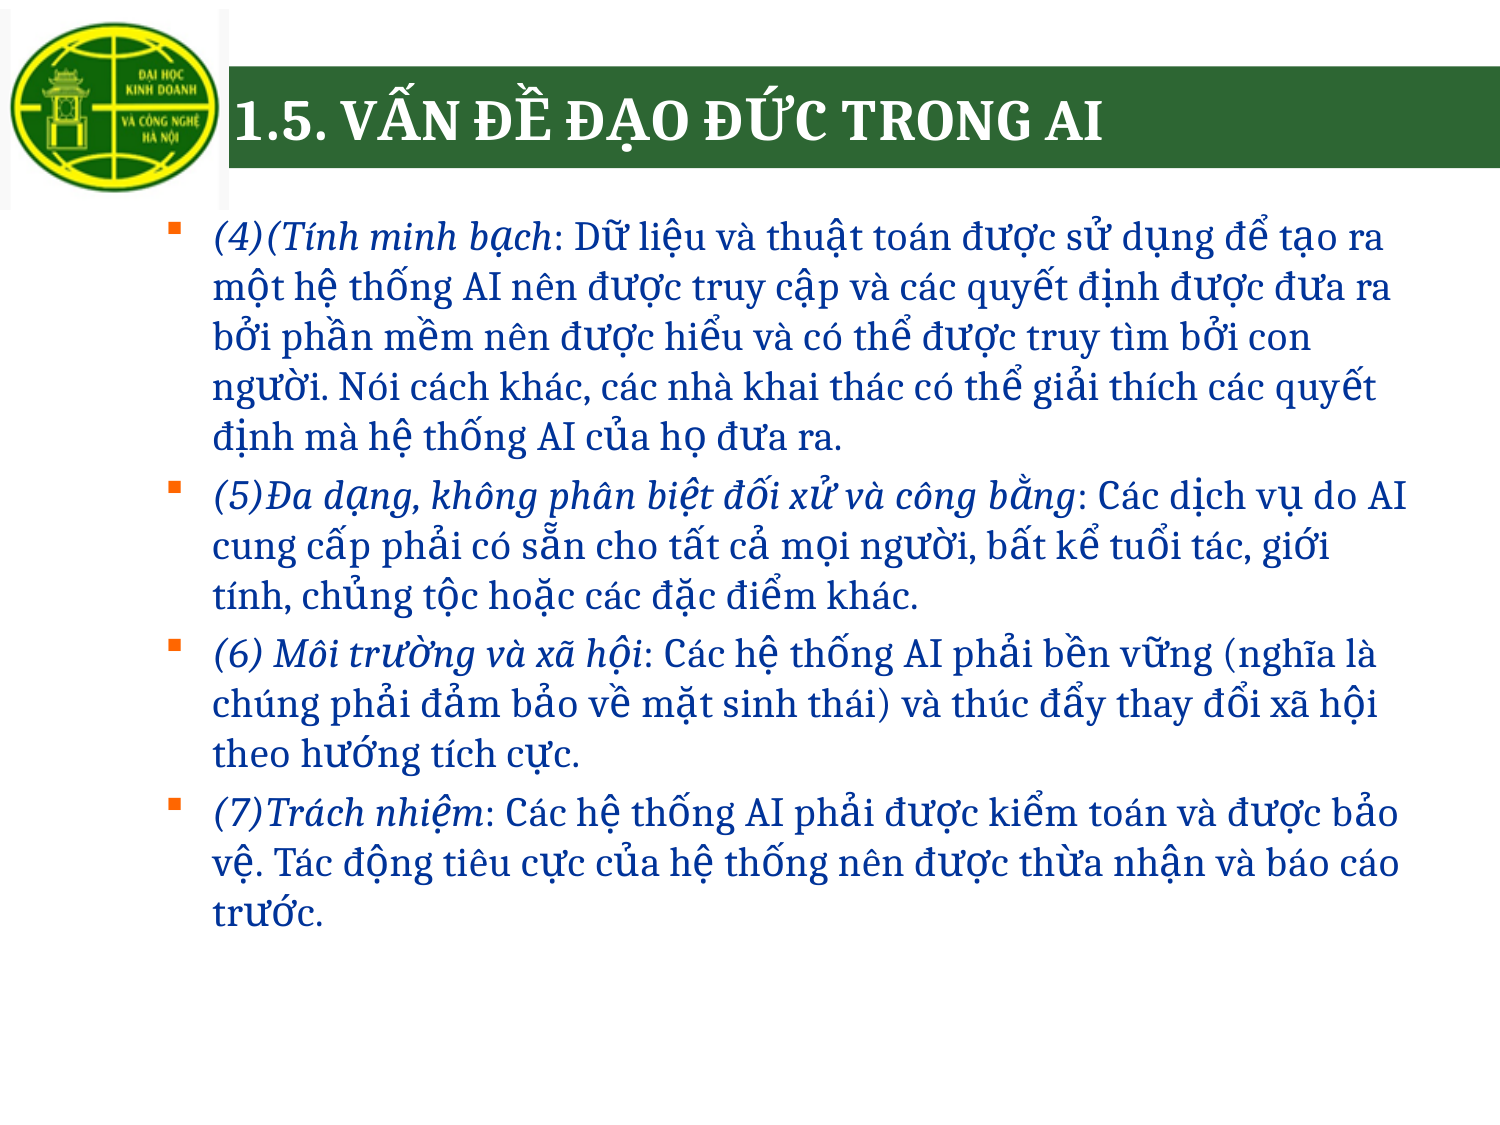

# 1.5. VẤN ĐỀ ĐẠO ĐỨC TRONG AI
(4)(Tính minh bạch: Dữ liệu và thuật toán được sử dụng để tạo ra một hệ thống AI nên được truy cập và các quyết định được đưa ra bởi phần mềm nên được hiểu và có thể được truy tìm bởi con người. Nói cách khác, các nhà khai thác có thể giải thích các quyết định mà hệ thống AI của họ đưa ra.
(5)Đa dạng, không phân biệt đối xử và công bằng: Các dịch vụ do AI cung cấp phải có sẵn cho tất cả mọi người, bất kể tuổi tác, giới tính, chủng tộc hoặc các đặc điểm khác.
(6) Môi trường và xã hội: Các hệ thống AI phải bền vững (nghĩa là chúng phải đảm bảo về mặt sinh thái) và thúc đẩy thay đổi xã hội theo hướng tích cực.
(7)Trách nhiệm: Các hệ thống AI phải được kiểm toán và được bảo vệ. Tác động tiêu cực của hệ thống nên được thừa nhận và báo cáo trước.